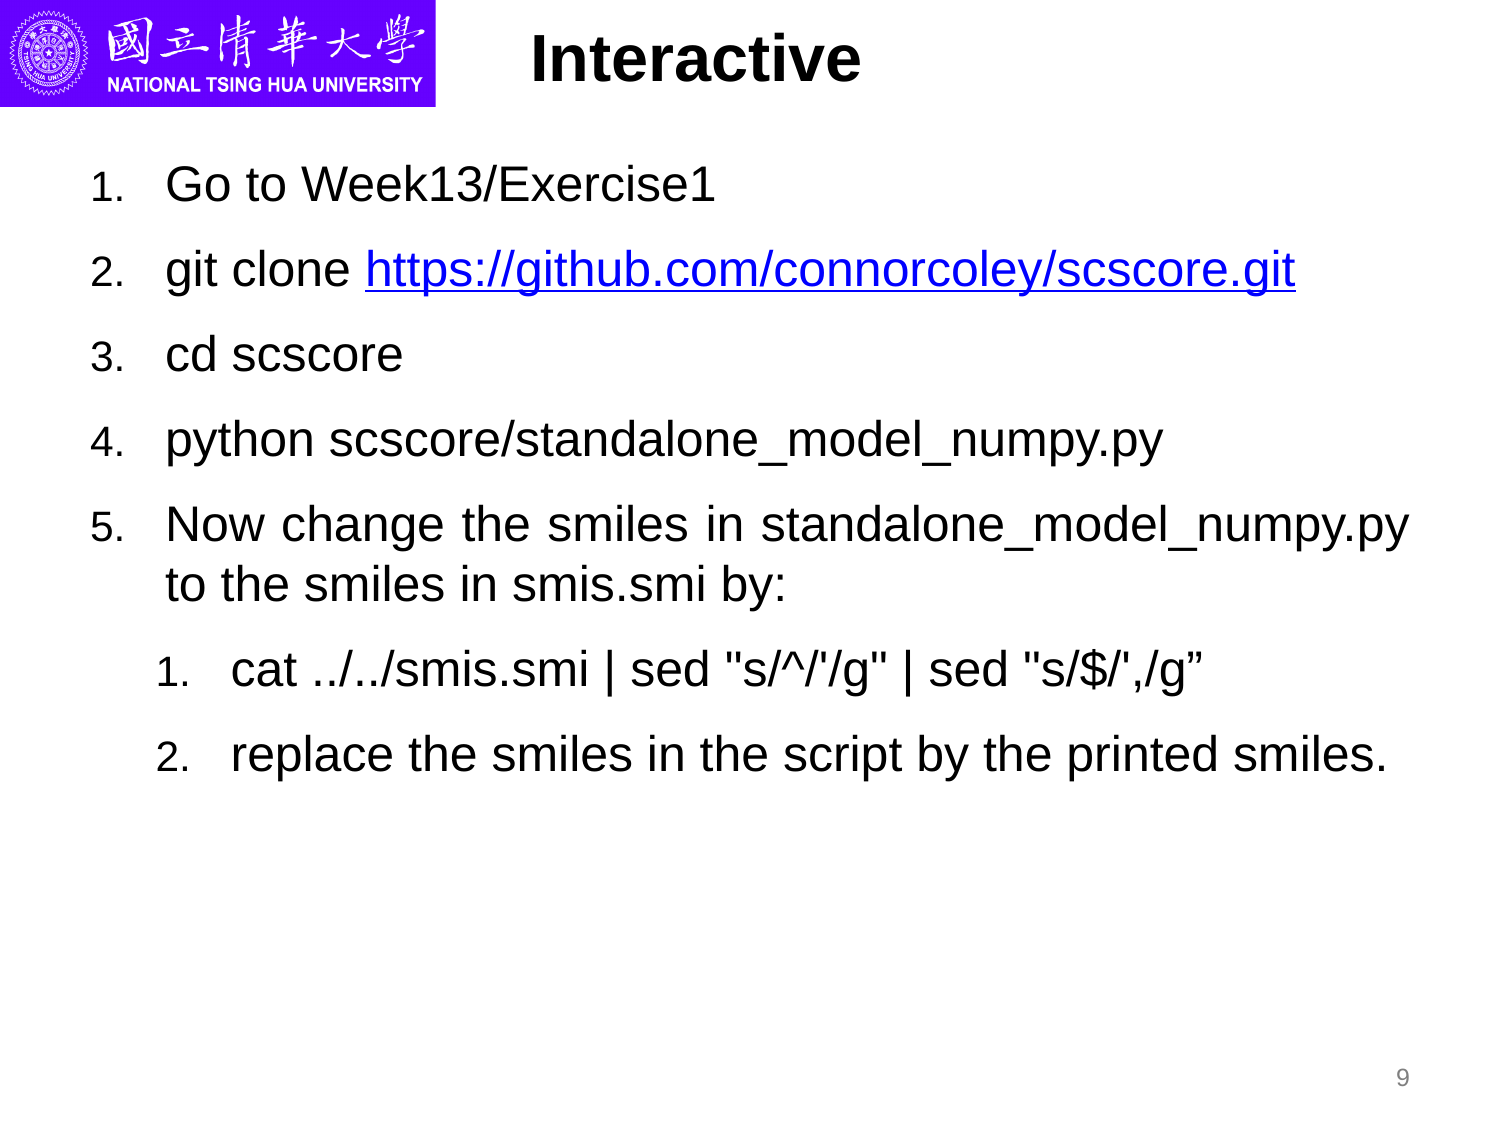

# Interactive
Go to Week13/Exercise1
git clone https://github.com/connorcoley/scscore.git
cd scscore
python scscore/standalone_model_numpy.py
Now change the smiles in standalone_model_numpy.py to the smiles in smis.smi by:
cat ../../smis.smi | sed "s/^/'/g" | sed "s/$/',/g”
replace the smiles in the script by the printed smiles.
9